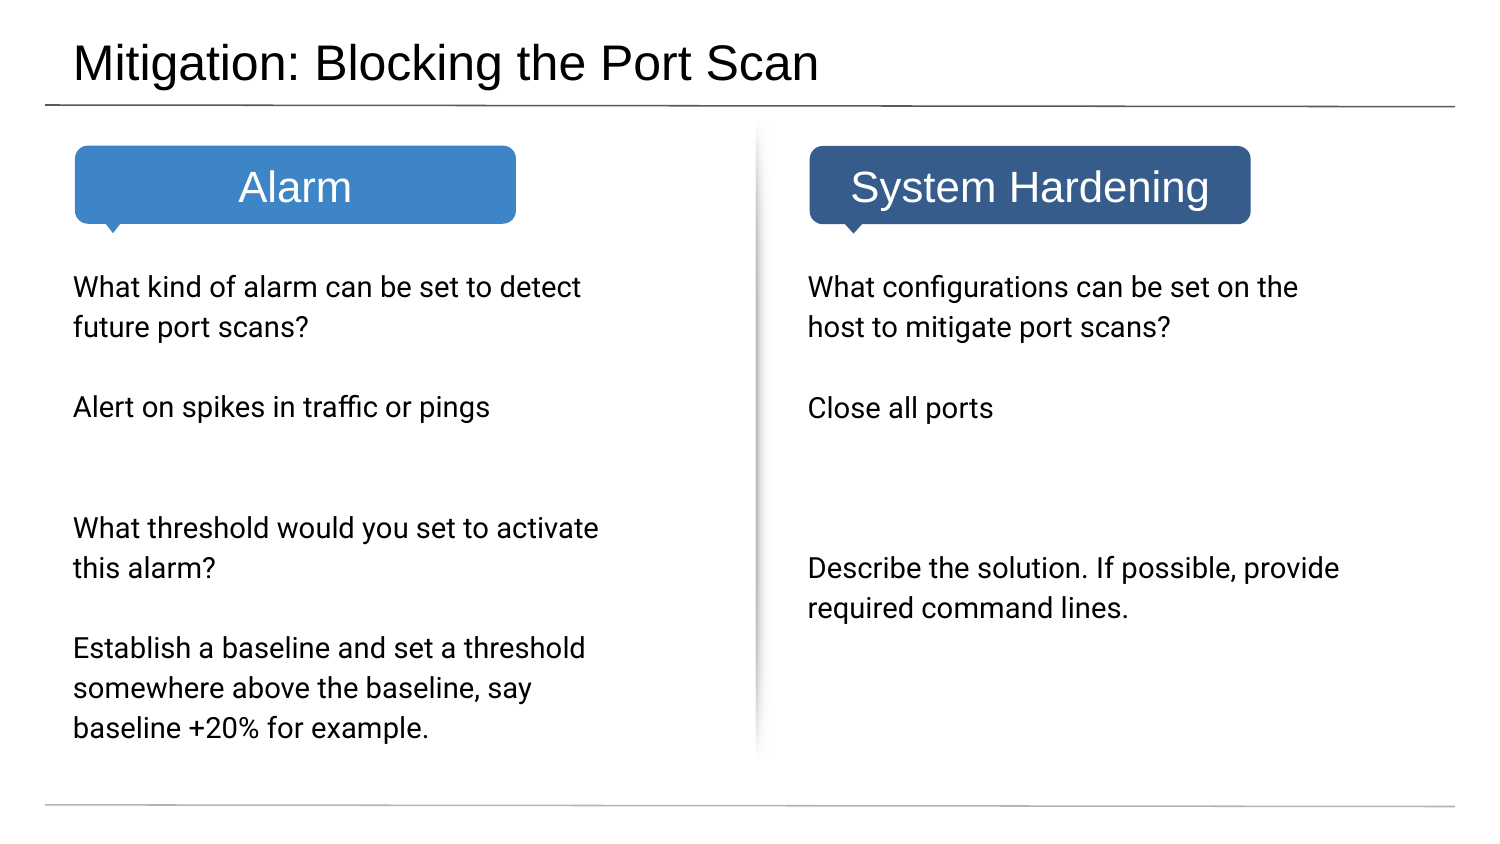

# Mitigation: Blocking the Port Scan
What kind of alarm can be set to detect future port scans?

Alert on spikes in traffic or pings

What threshold would you set to activate this alarm?

Establish a baseline and set a threshold somewhere above the baseline, say baseline +20% for example.

What configurations can be set on the host to mitigate port scans?

Close all ports

Describe the solution. If possible, provide required command lines.